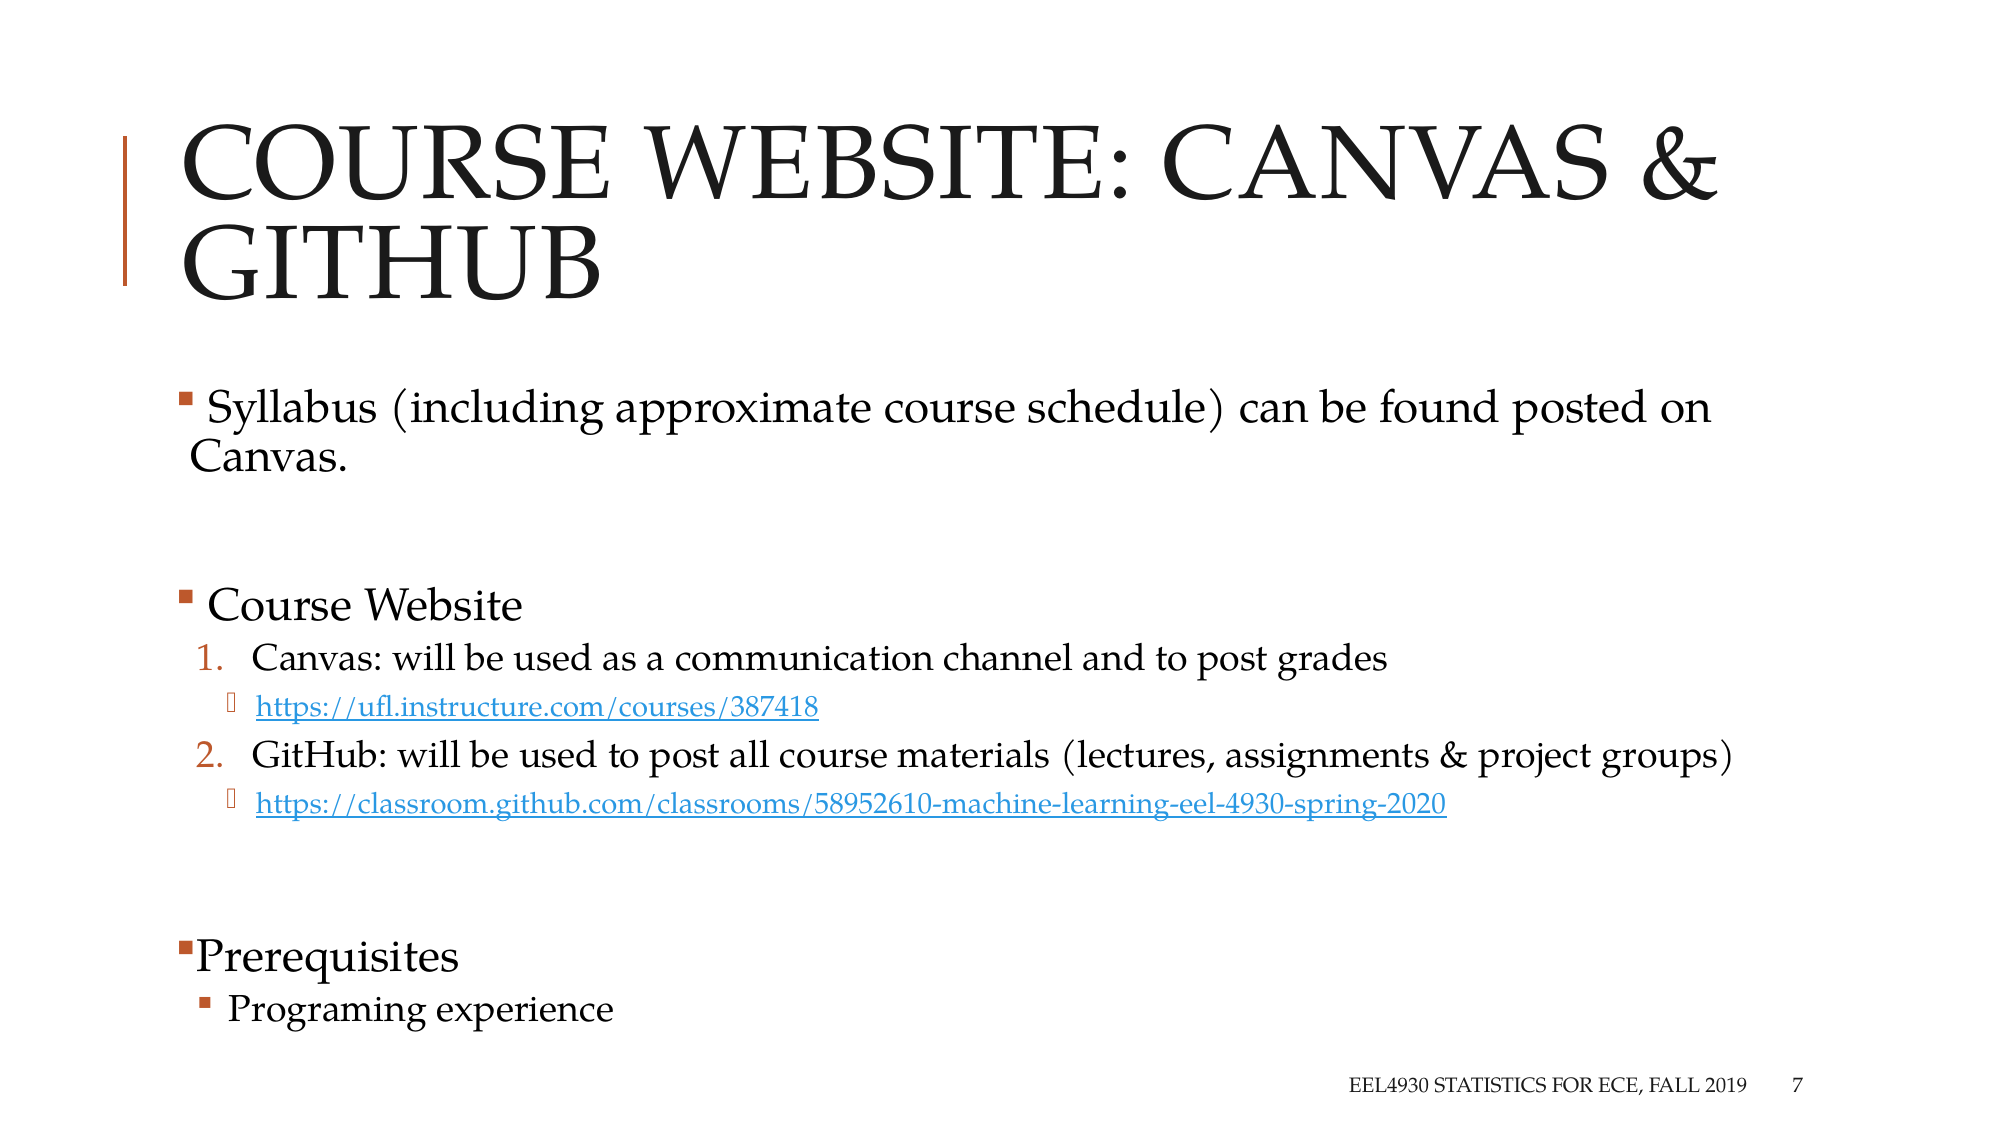

# Course Website: Canvas & GitHUB
 Syllabus (including approximate course schedule) can be found posted on Canvas.

 Course Website
Canvas: will be used as a communication channel and to post grades
 https://ufl.instructure.com/courses/387418
GitHub: will be used to post all course materials (lectures, assignments & project groups)
 https://classroom.github.com/classrooms/58952610-machine-learning-eel-4930-spring-2020

Prerequisites
 Programing experience
EEL4930 Statistics for ECE, Fall 2019
7